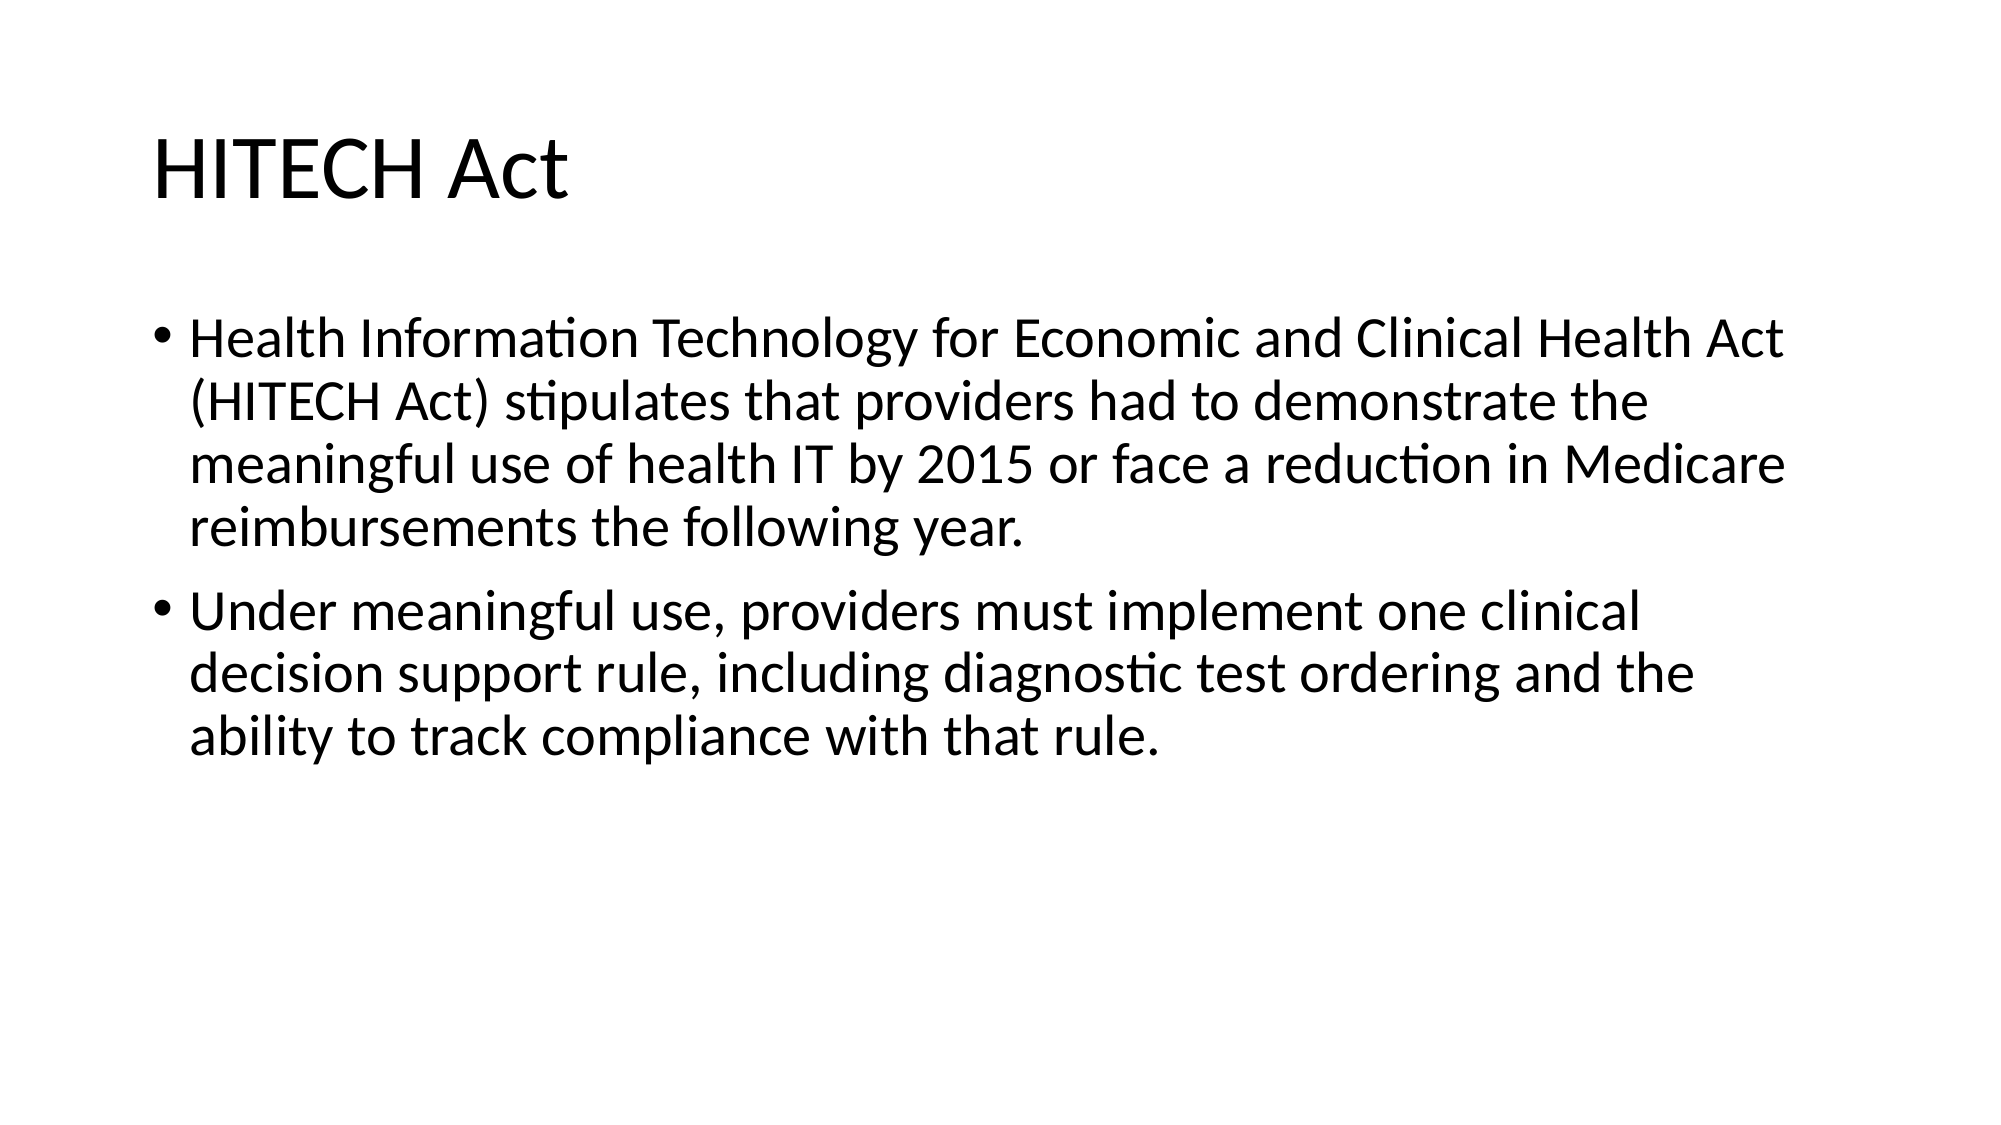

# HITECH Act
Health Information Technology for Economic and Clinical Health Act (HITECH Act) stipulates that providers had to demonstrate the meaningful use of health IT by 2015 or face a reduction in Medicare reimbursements the following year.
Under meaningful use, providers must implement one clinical decision support rule, including diagnostic test ordering and the ability to track compliance with that rule.